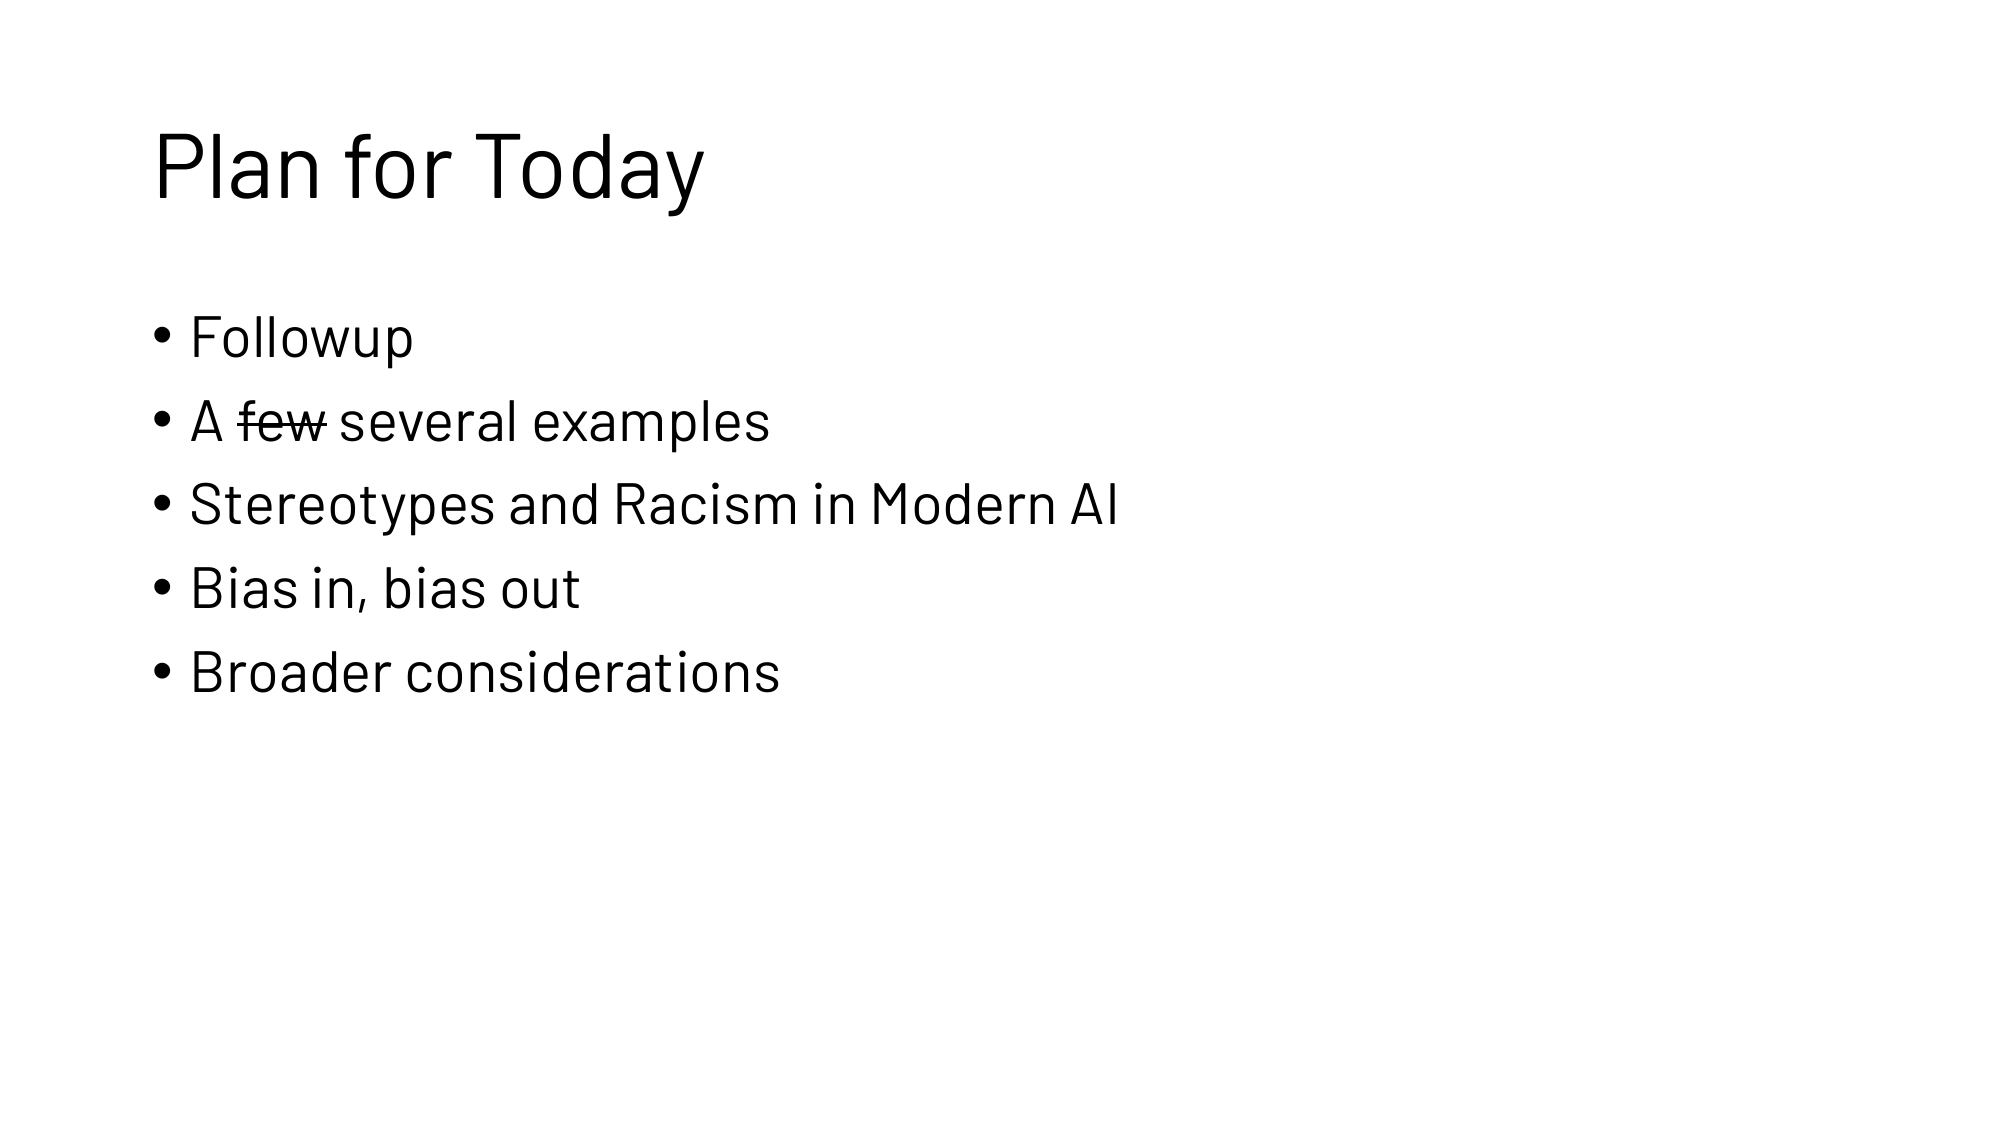

# Plan for Today
Followup
A few several examples
Stereotypes and Racism in Modern AI
Bias in, bias out
Broader considerations